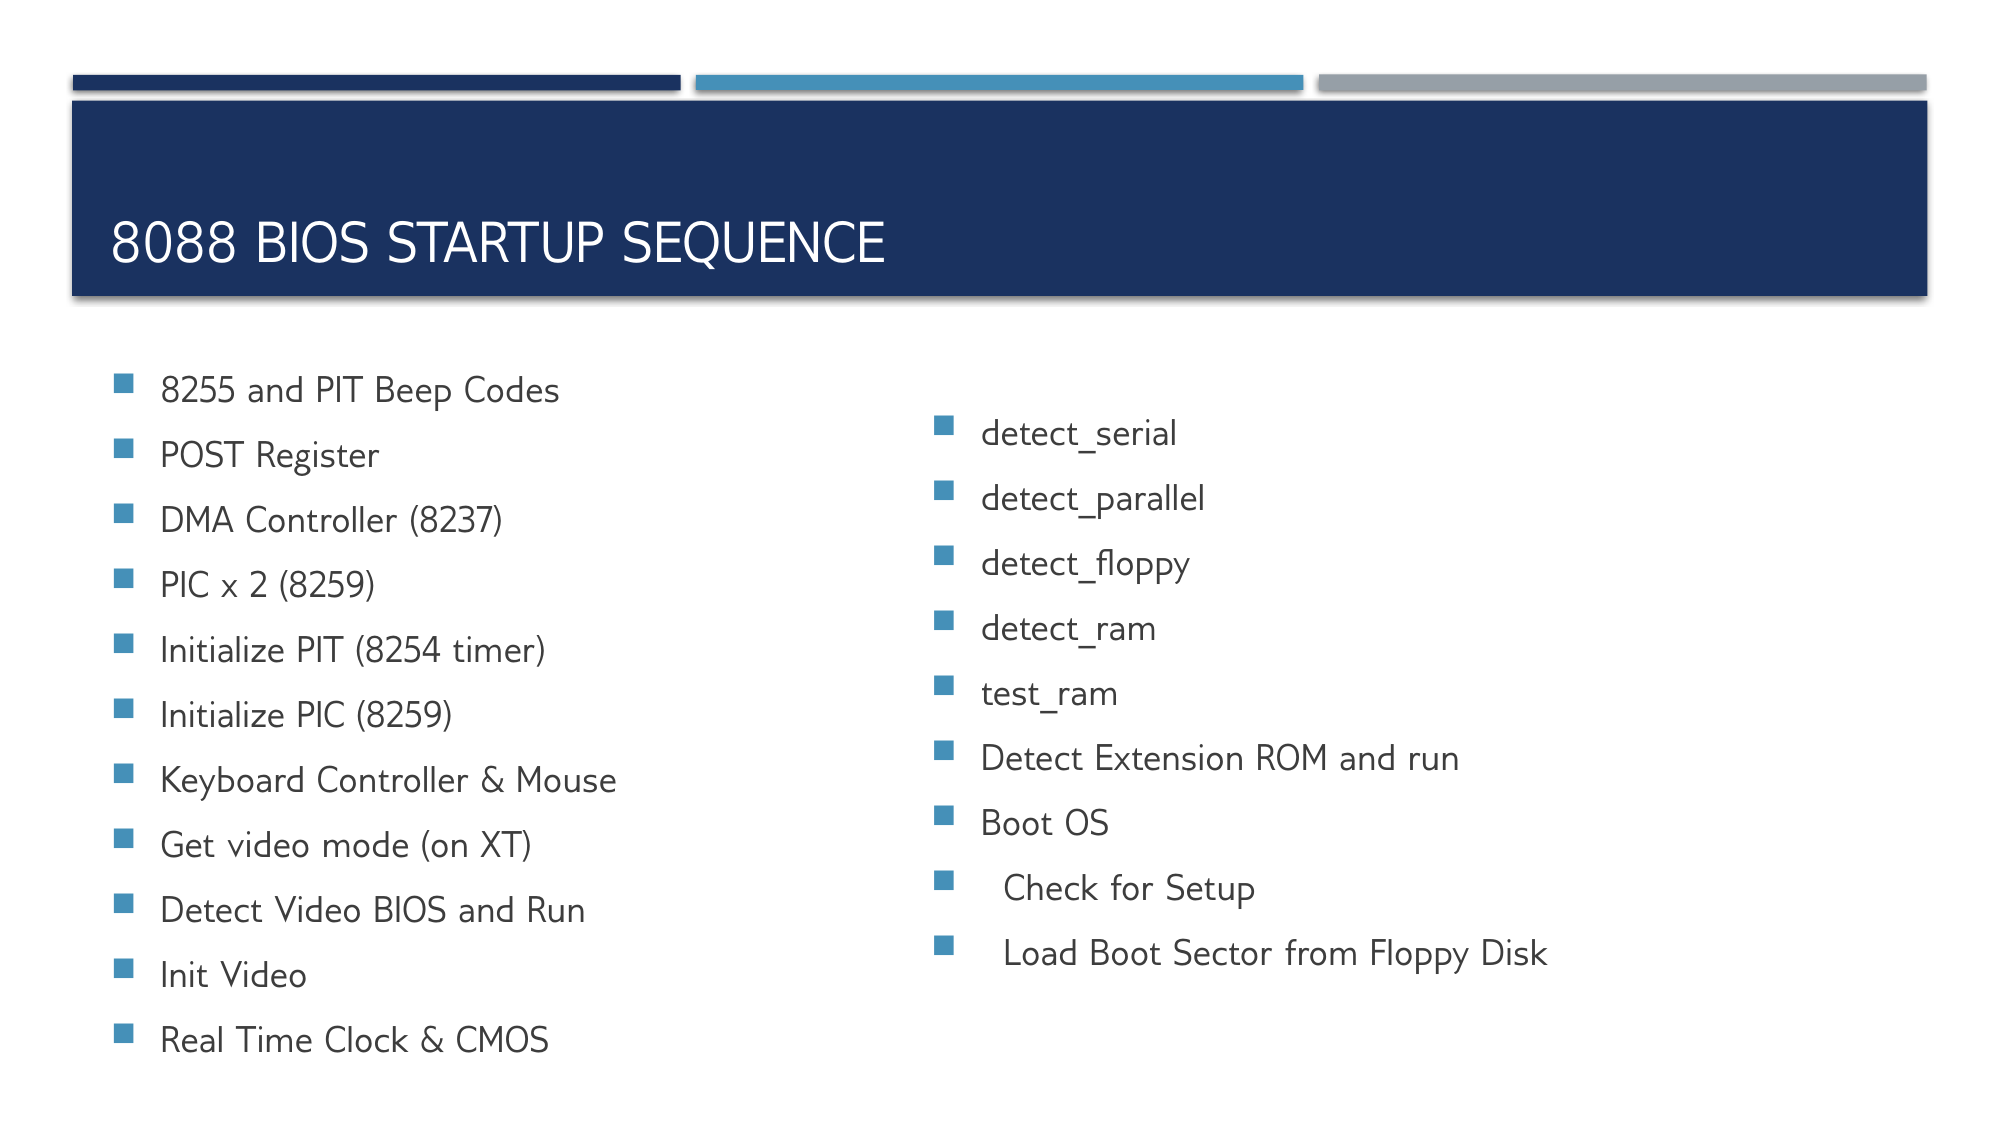

# 8088 BIOS STARTUP SEQUENCE
8255 and PIT Beep Codes
POST Register
DMA Controller (8237)
PIC x 2 (8259)
Initialize PIT (8254 timer)
Initialize PIC (8259)
Keyboard Controller & Mouse
Get video mode (on XT)
Detect Video BIOS and Run
Init Video
Real Time Clock & CMOS

detect_serial
detect_parallel
detect_floppy
detect_ram
test_ram
Detect Extension ROM and run
Boot OS
  Check for Setup
  Load Boot Sector from Floppy Disk